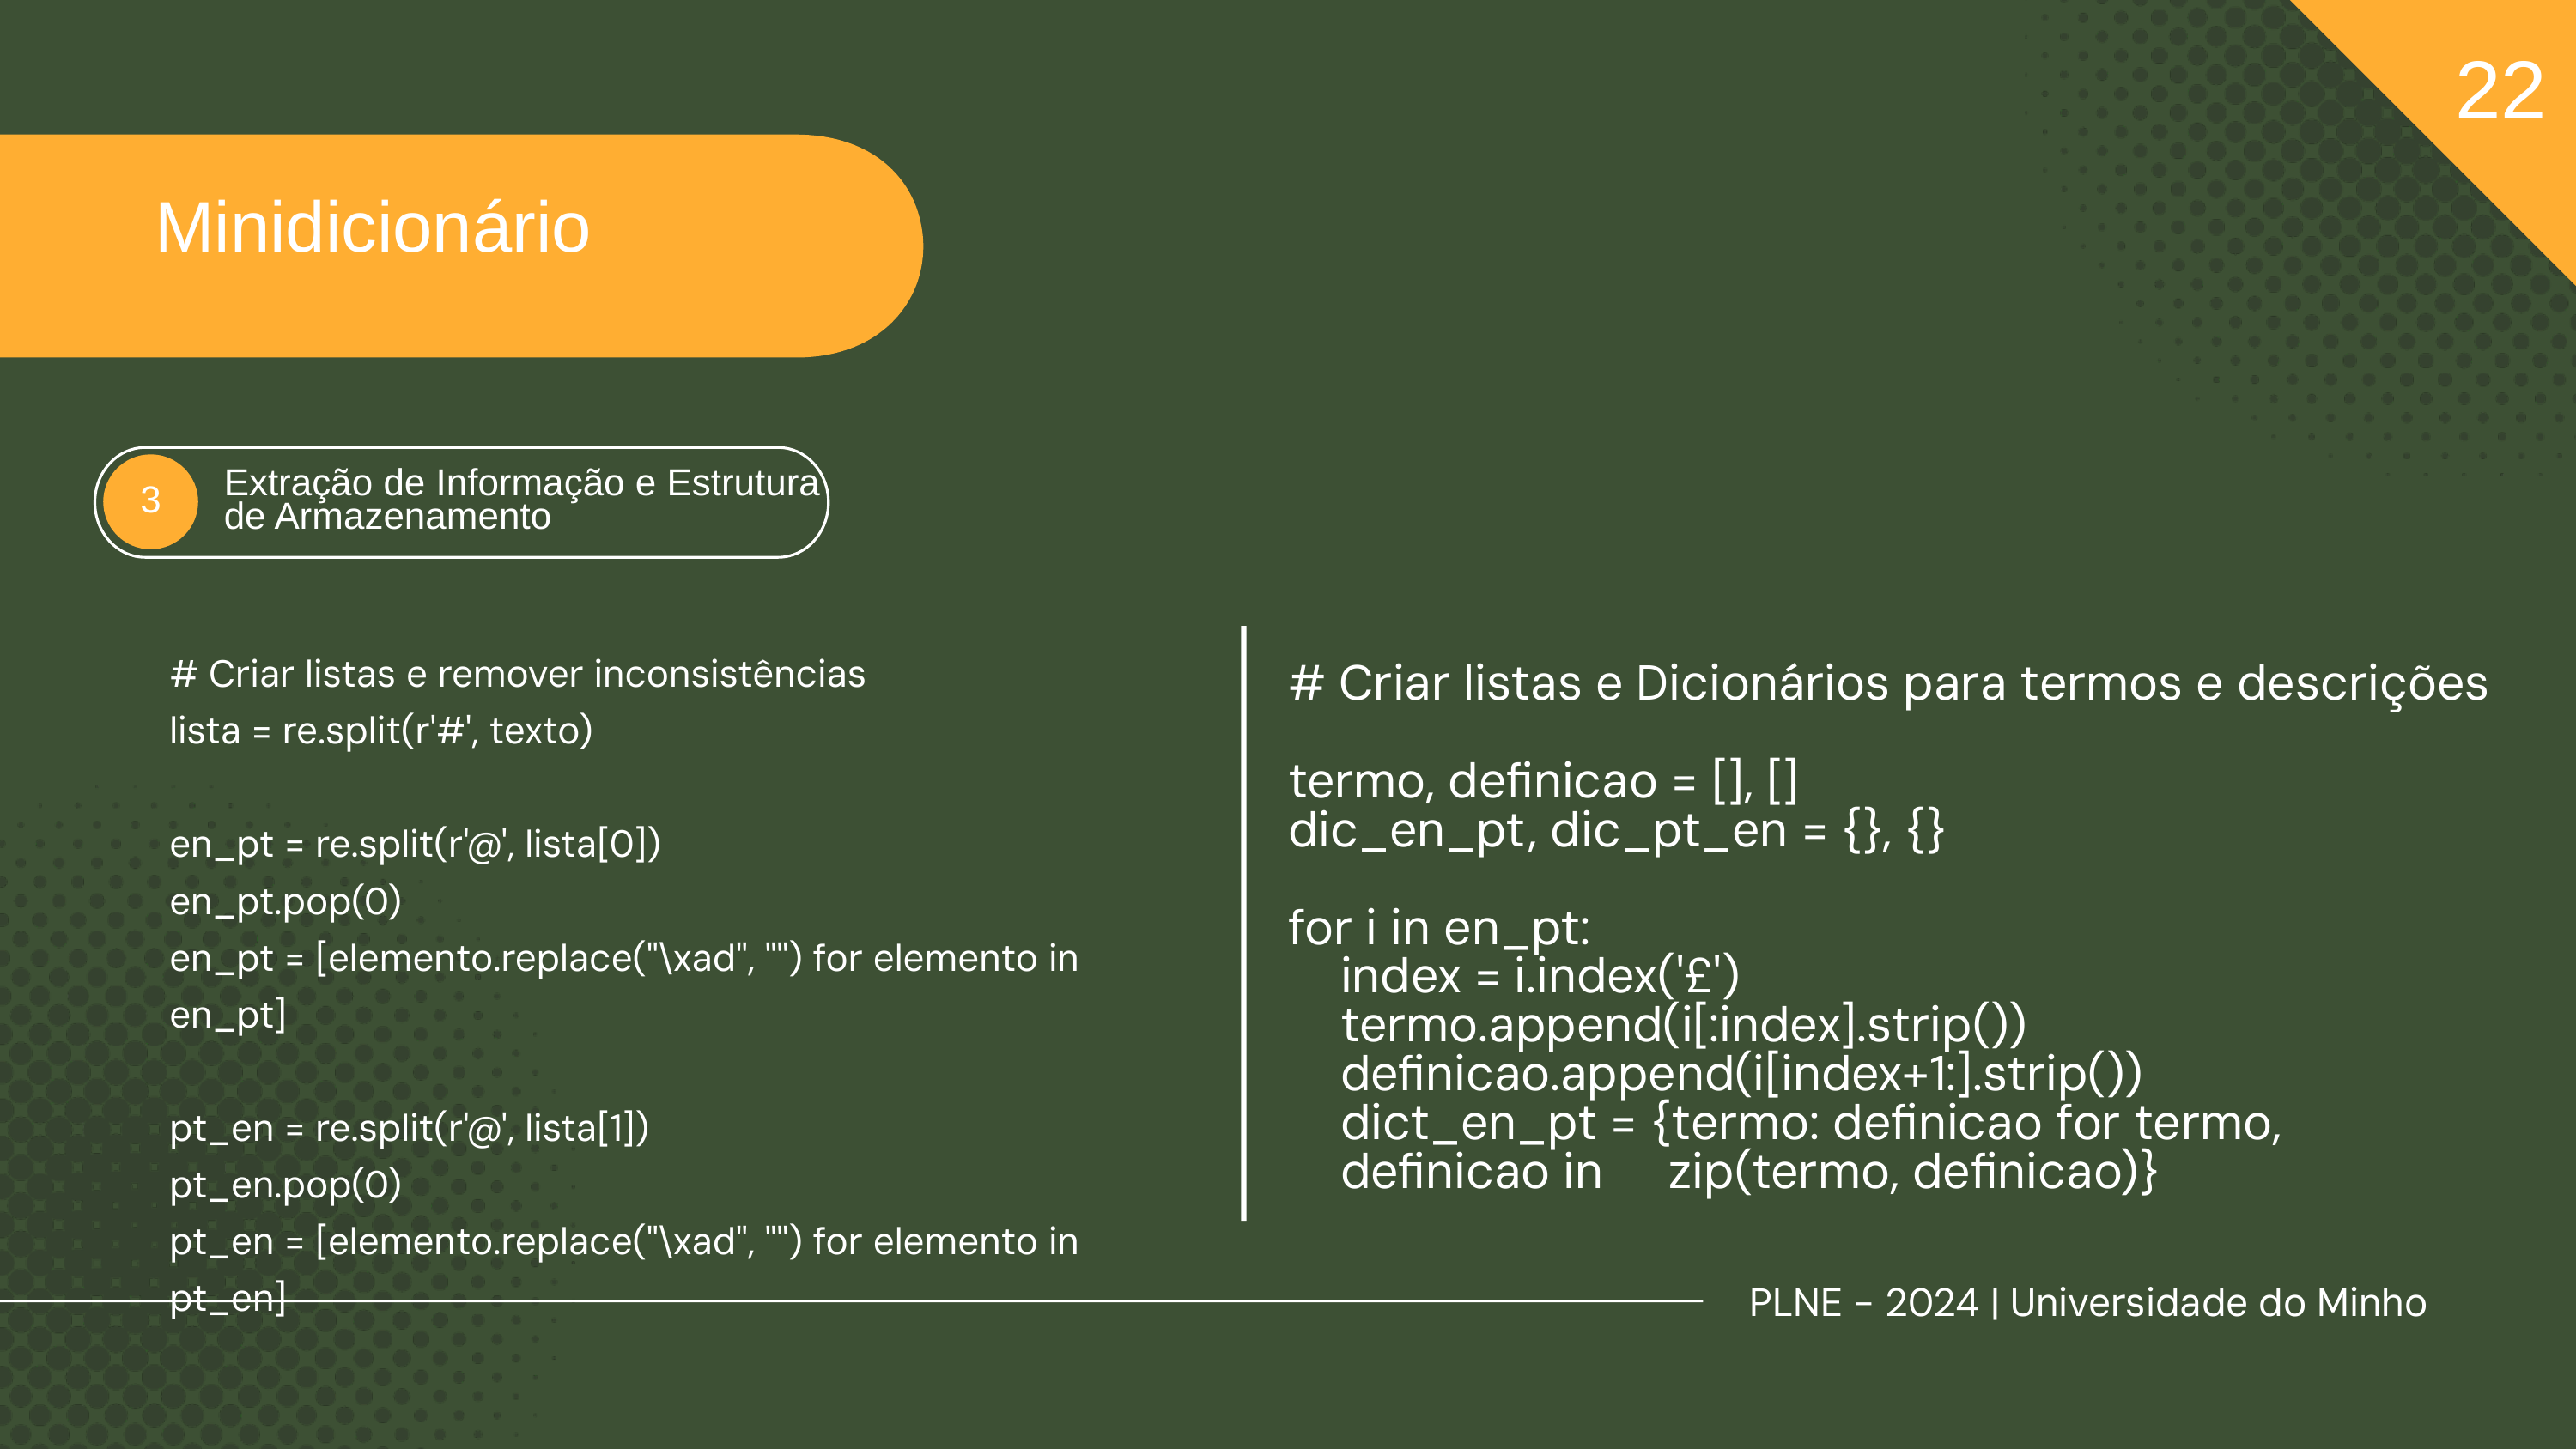

22
Minidicionário

Extração de Informação e Estrutura de Armazenamento
3

# Criar listas e remover inconsistências
lista = re.split(r'#', texto)

en_pt = re.split(r'@', lista[0])
en_pt.pop(0)
en_pt = [elemento.replace("\xad", "") for elemento in en_pt]

pt_en = re.split(r'@', lista[1])
pt_en.pop(0)
pt_en = [elemento.replace("\xad", "") for elemento in pt_en]
# Criar listas e Dicionários para termos e descrições

termo, definicao = [], []
dic_en_pt, dic_pt_en = {}, {}

for i in en_pt:
    index = i.index('£')
    termo.append(i[:index].strip())
    definicao.append(i[index+1:].strip())
    dict_en_pt = {termo: definicao for termo,
    definicao in     zip(termo, definicao)}

PLNE - 2024 | Universidade do Minho